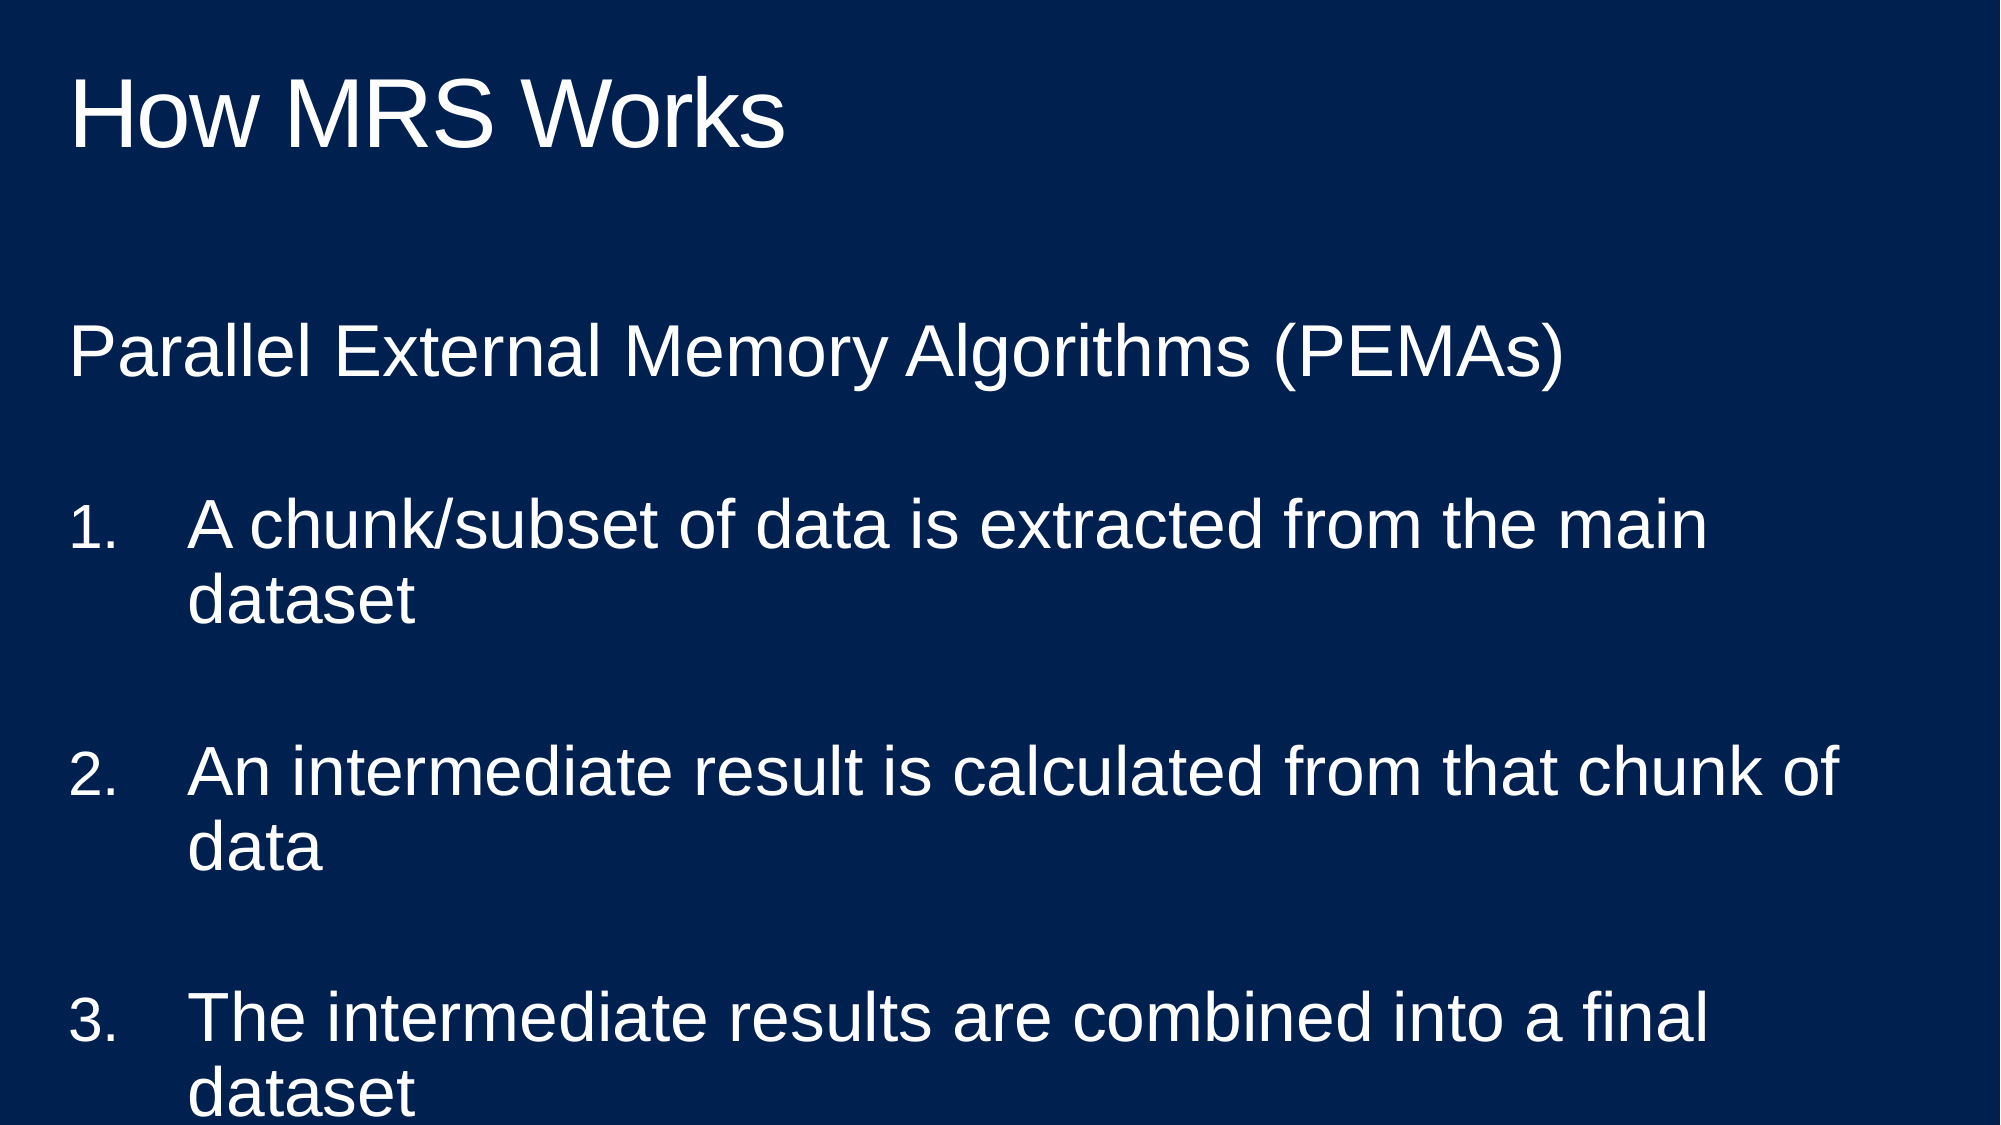

# How MRS Works

Parallel External Memory Algorithms (PEMAs)

A chunk/subset of data is extracted from the main dataset

An intermediate result is calculated from that chunk of data

The intermediate results are combined into a final dataset